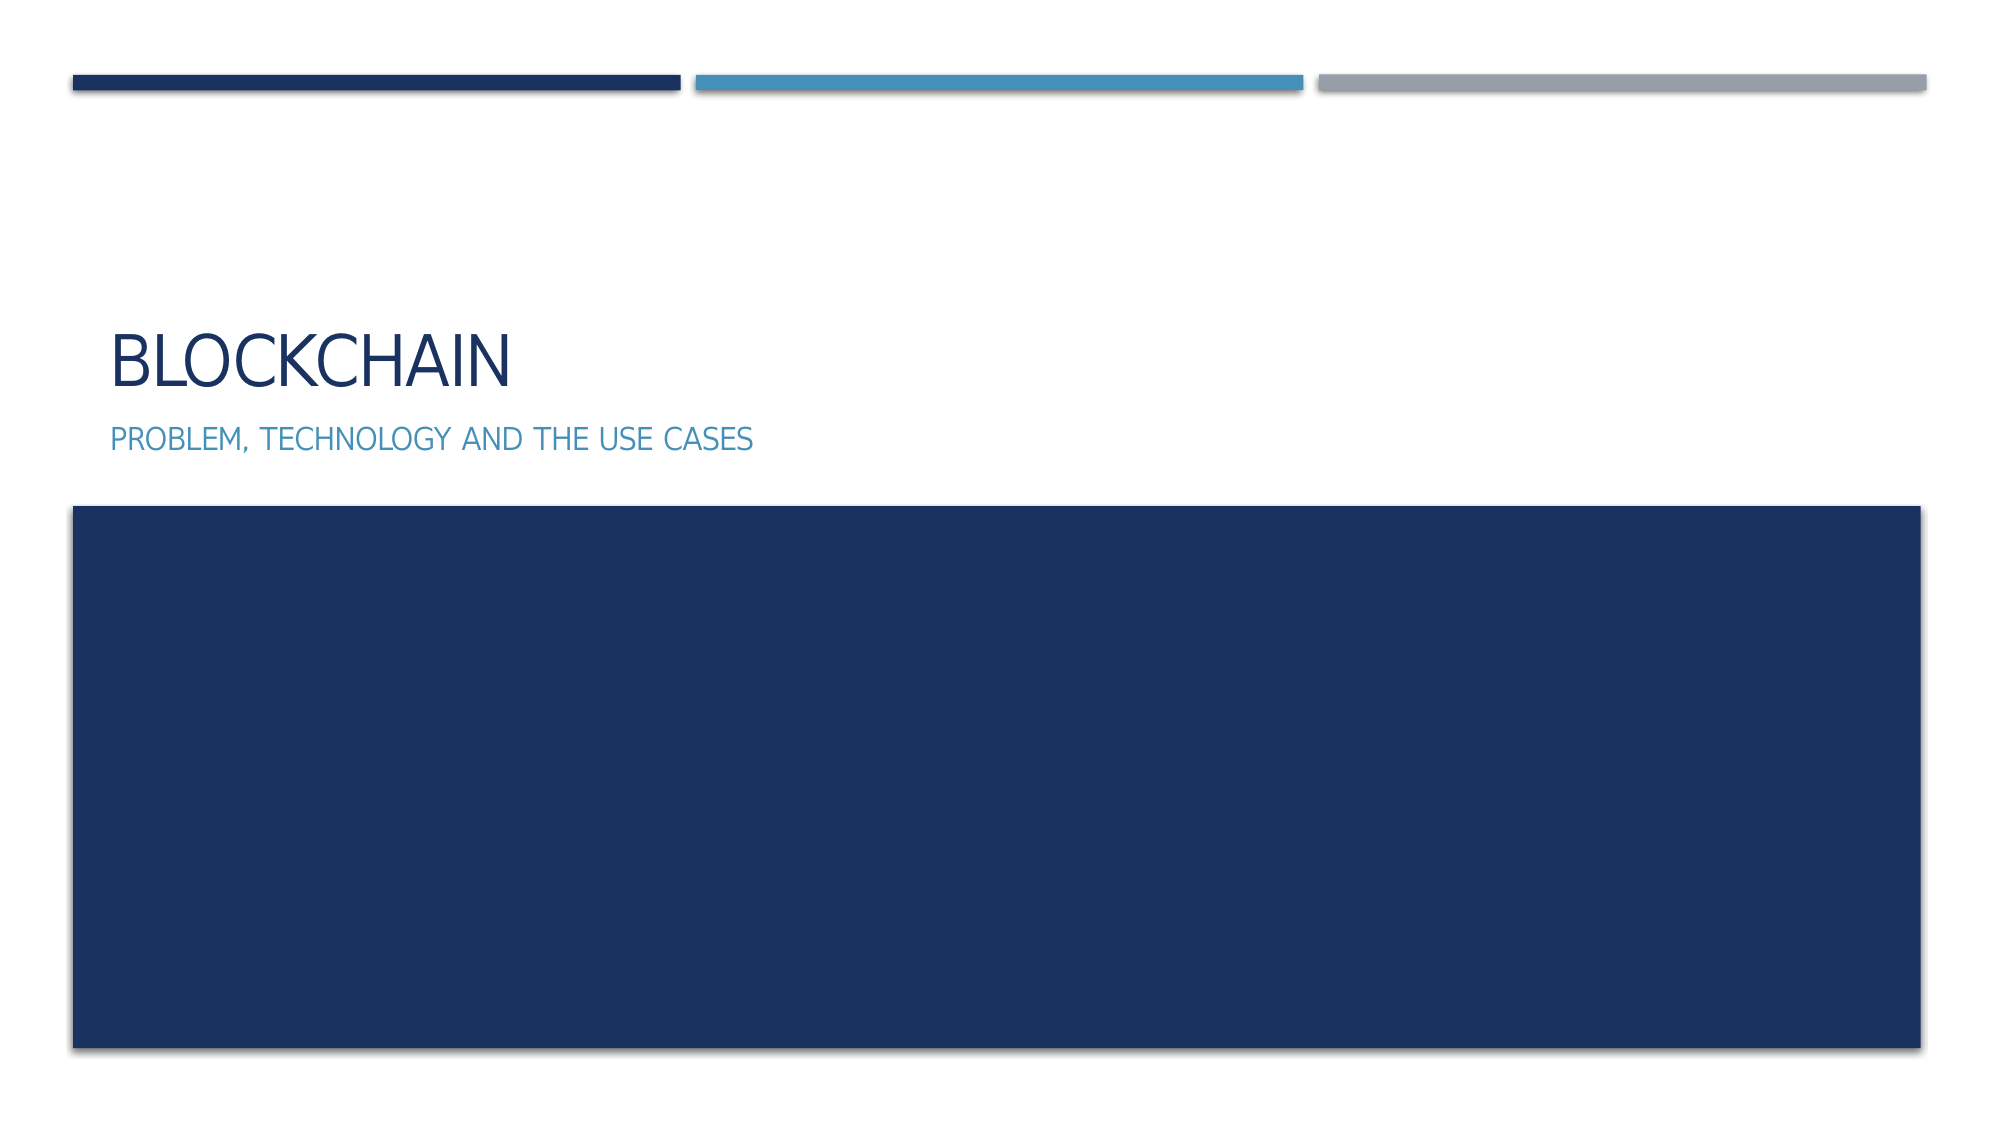

# BLOCKCHAIN
Problem, Technology and the use cases